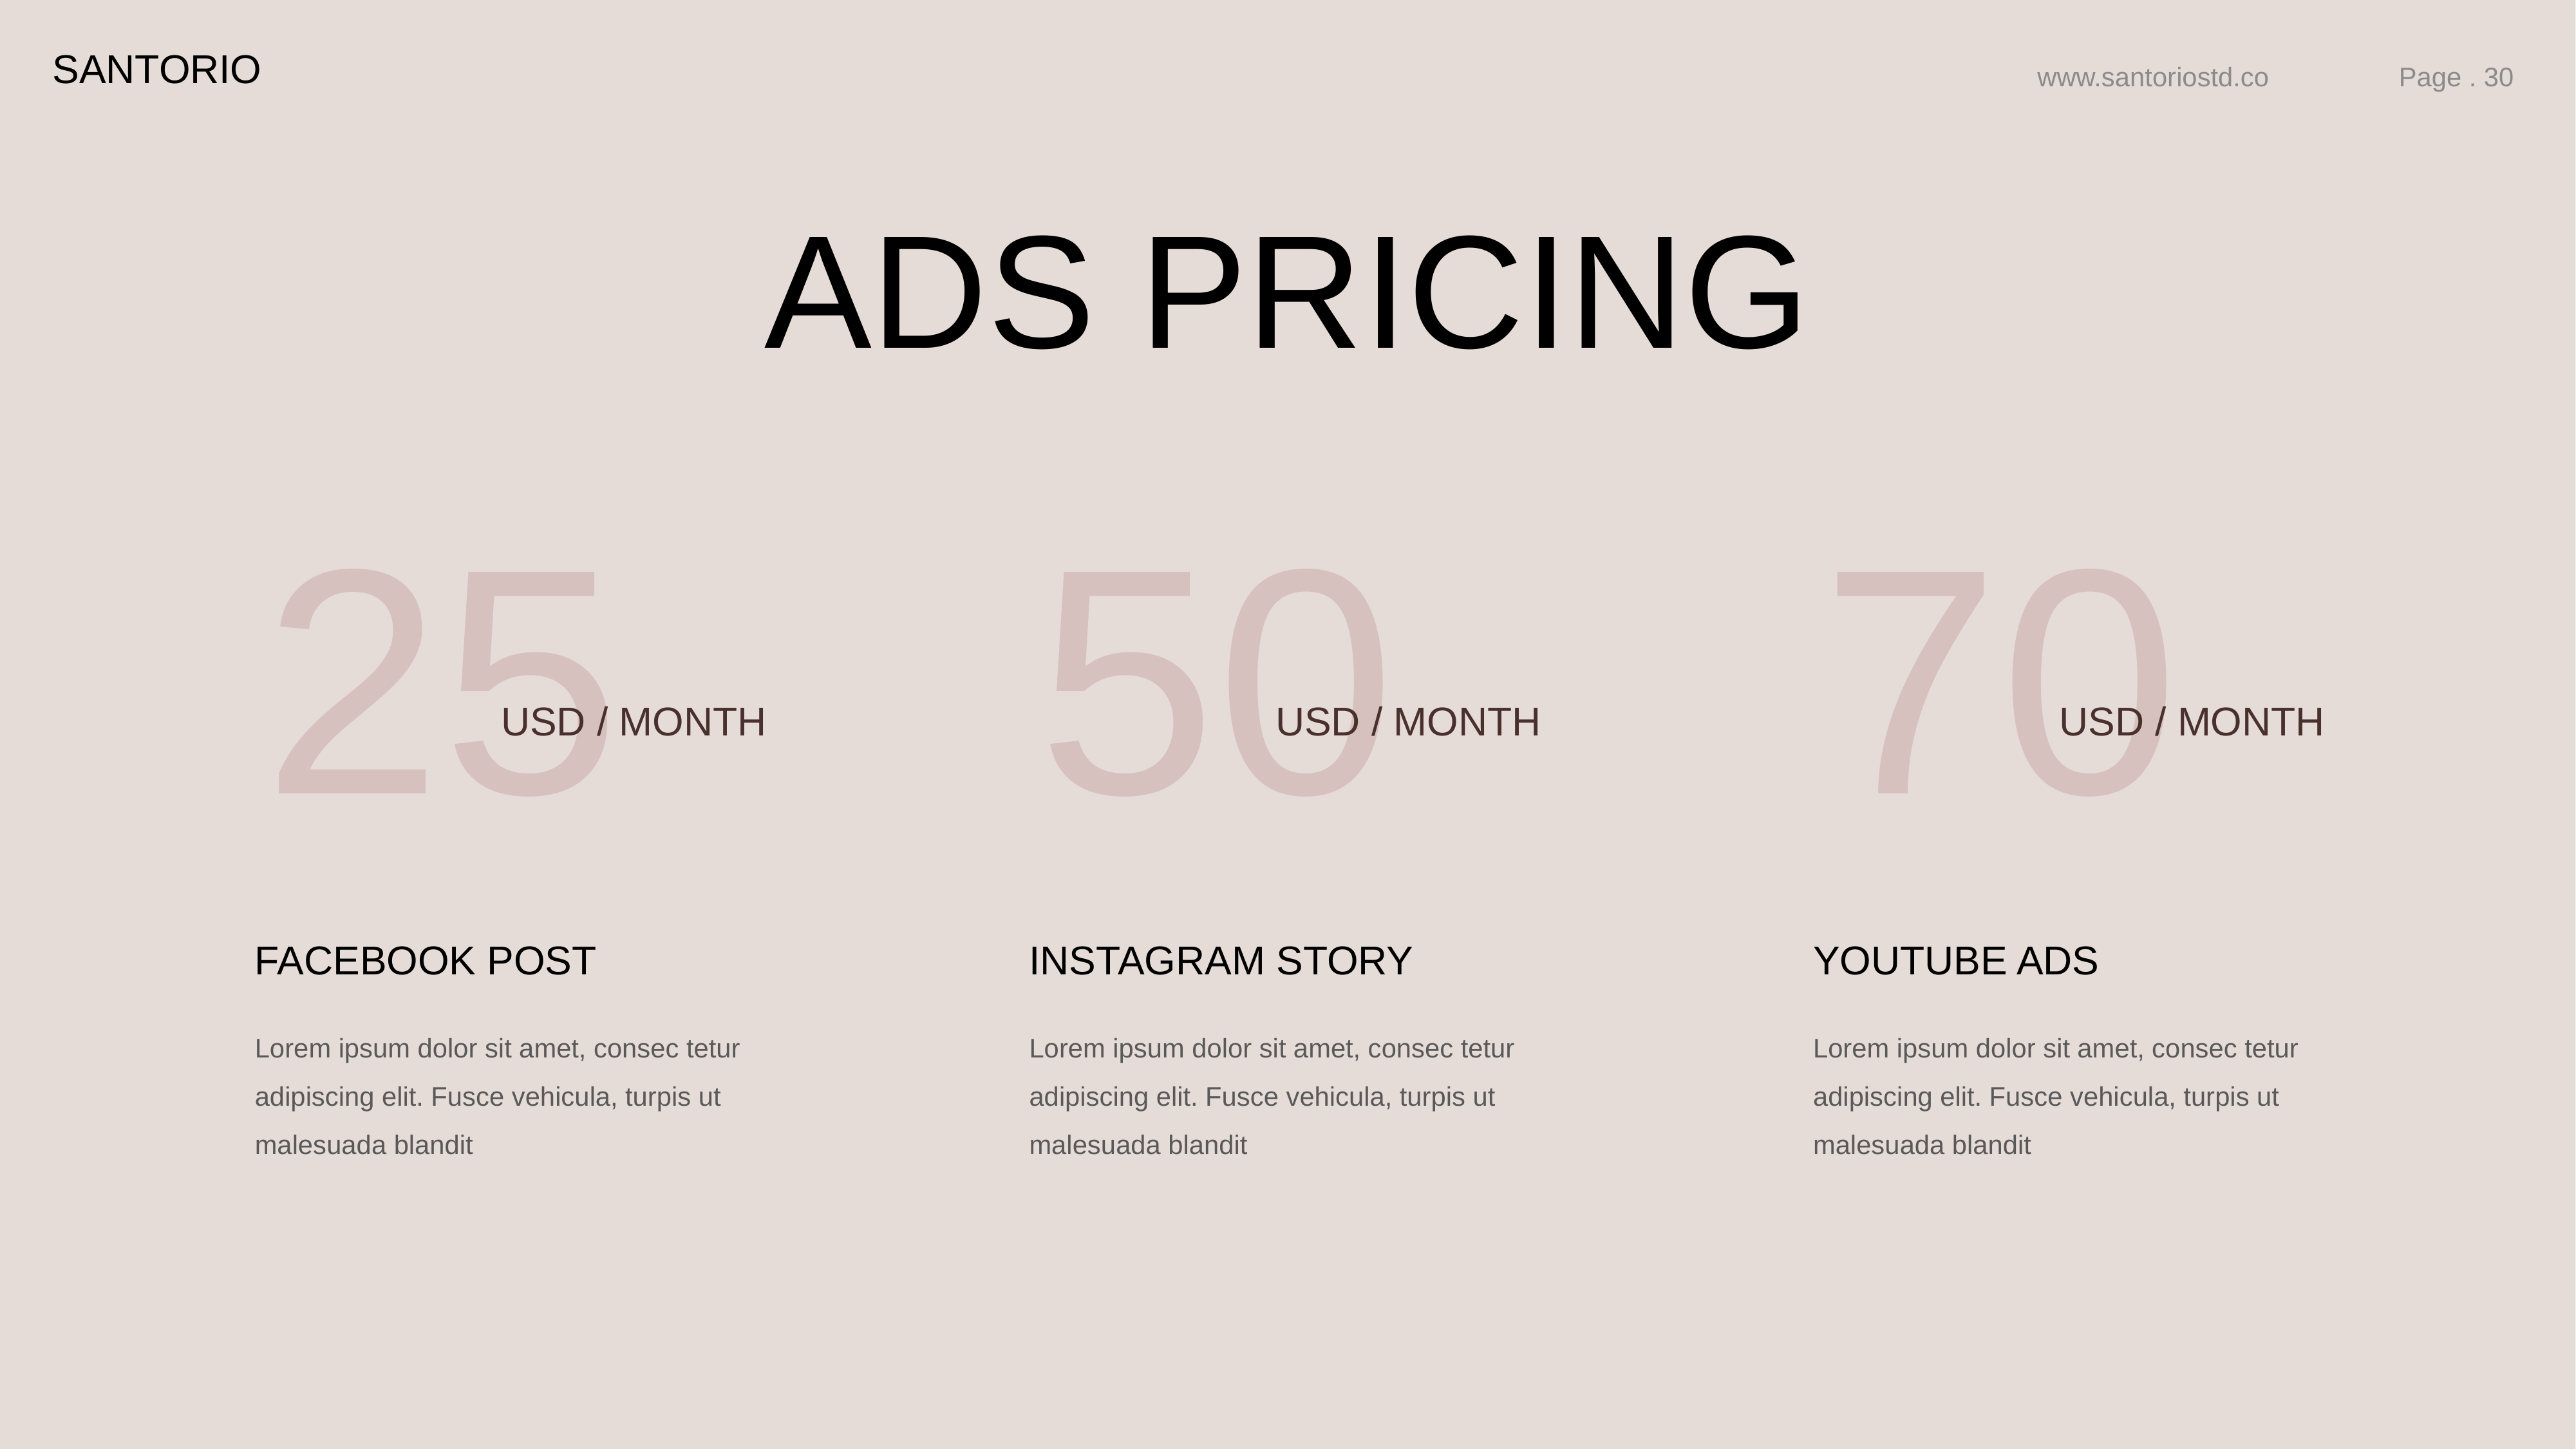

SANTORIO
www.santoriostd.co
Page . 30
ADS PRICING
25
50
70
USD / MONTH
USD / MONTH
USD / MONTH
FACEBOOK POST
INSTAGRAM STORY
YOUTUBE ADS
Lorem ipsum dolor sit amet, consec tetur adipiscing elit. Fusce vehicula, turpis ut malesuada blandit
Lorem ipsum dolor sit amet, consec tetur adipiscing elit. Fusce vehicula, turpis ut malesuada blandit
Lorem ipsum dolor sit amet, consec tetur adipiscing elit. Fusce vehicula, turpis ut malesuada blandit